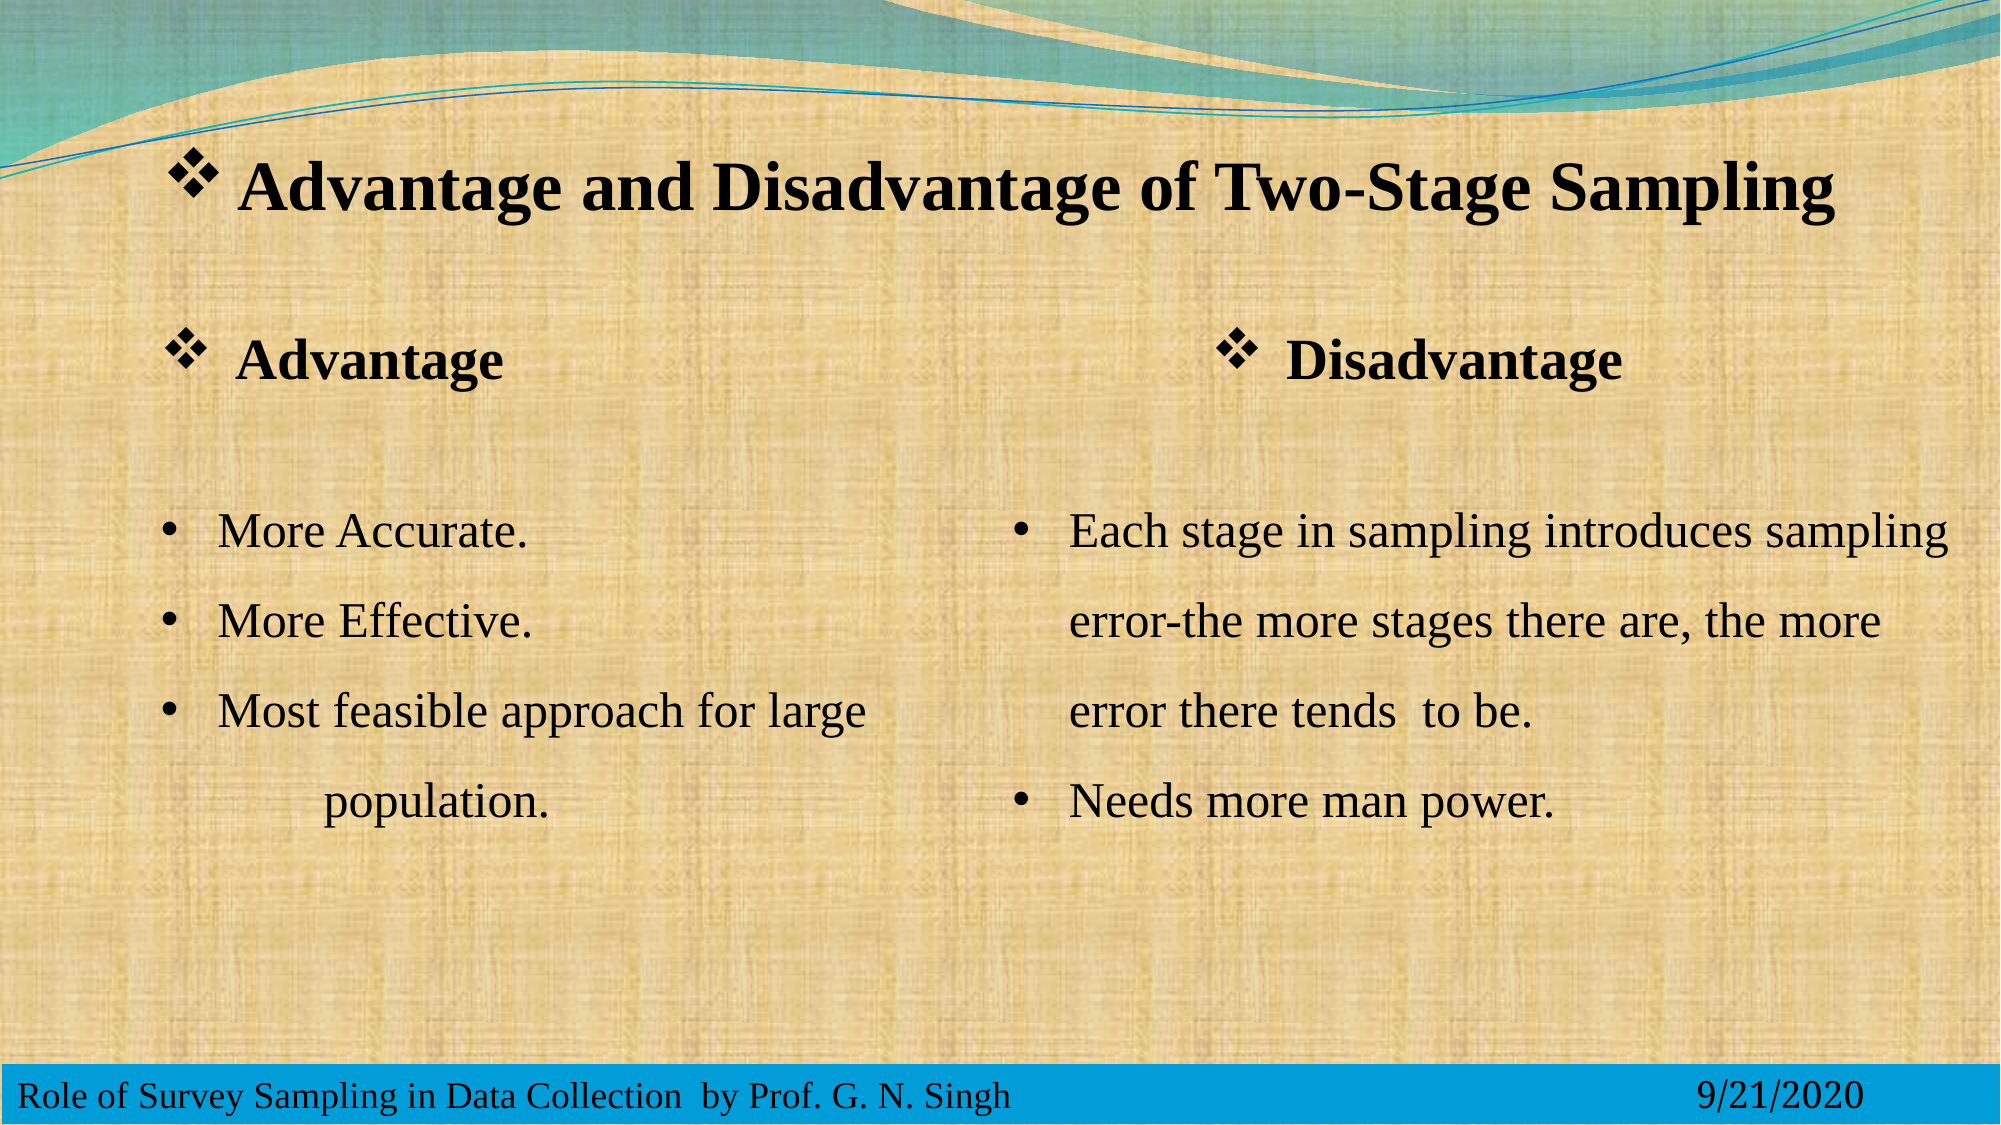

Advantage and Disadvantage of Two-Stage Sampling
Advantage
Disadvantage
More Accurate.
More Effective.
Most feasible approach for large
	 population.
Each stage in sampling introduces sampling error-the more stages there are, the more error there tends  to be.
Needs more man power.
Role of Survey Sampling in Data Collection  by Prof. G. N. Singh
9/21/2020